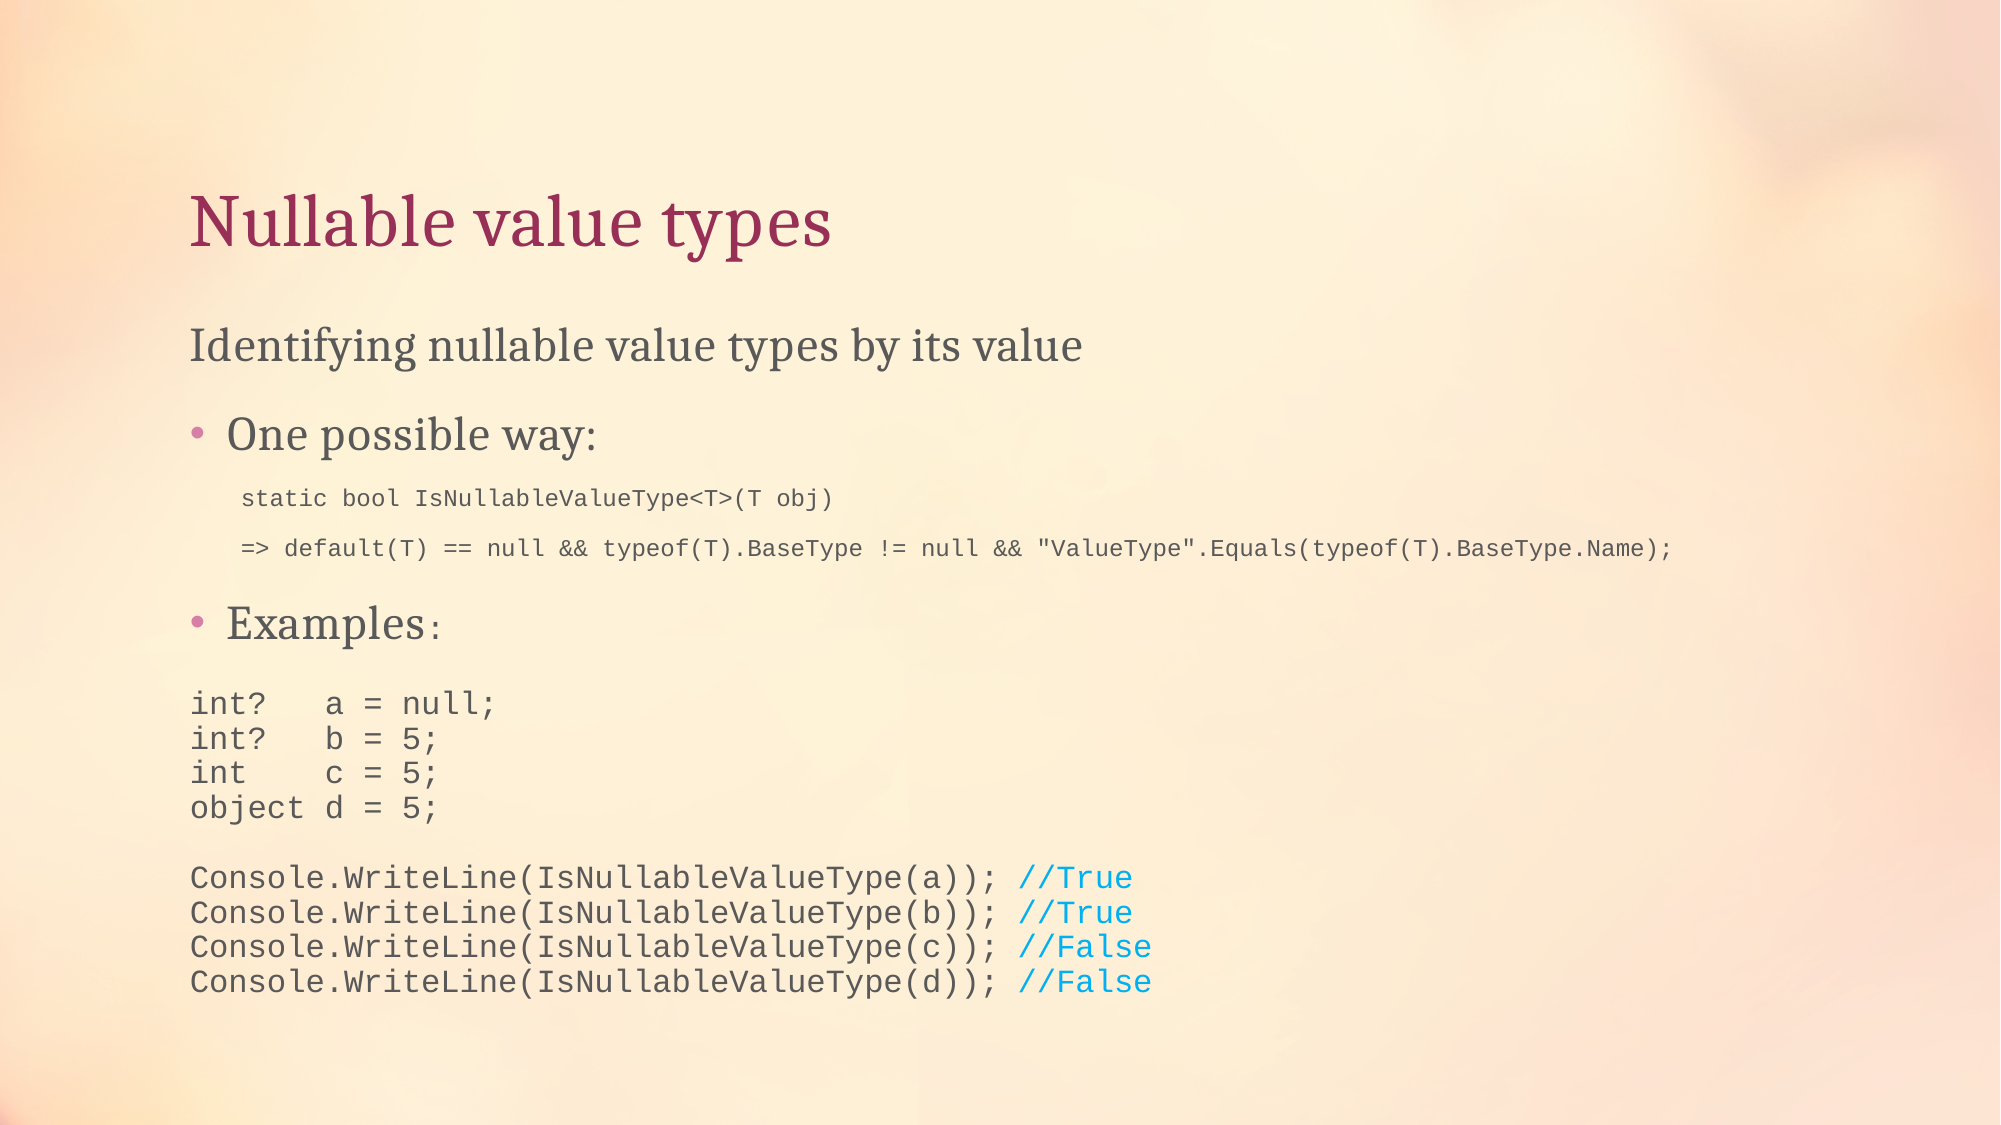

# Nullable value types
Identifying nullable value types by its value
One possible way:
static bool IsNullableValueType<T>(T obj)
=> default(T) == null && typeof(T).BaseType != null && "ValueType".Equals(typeof(T).BaseType.Name);
Examples:
int?   a = null;
int?   b = 5;
int    c = 5;
object d = 5;
Console.WriteLine(IsNullableValueType(a)); //True
Console.WriteLine(IsNullableValueType(b)); //True
Console.WriteLine(IsNullableValueType(c)); //False
Console.WriteLine(IsNullableValueType(d)); //False